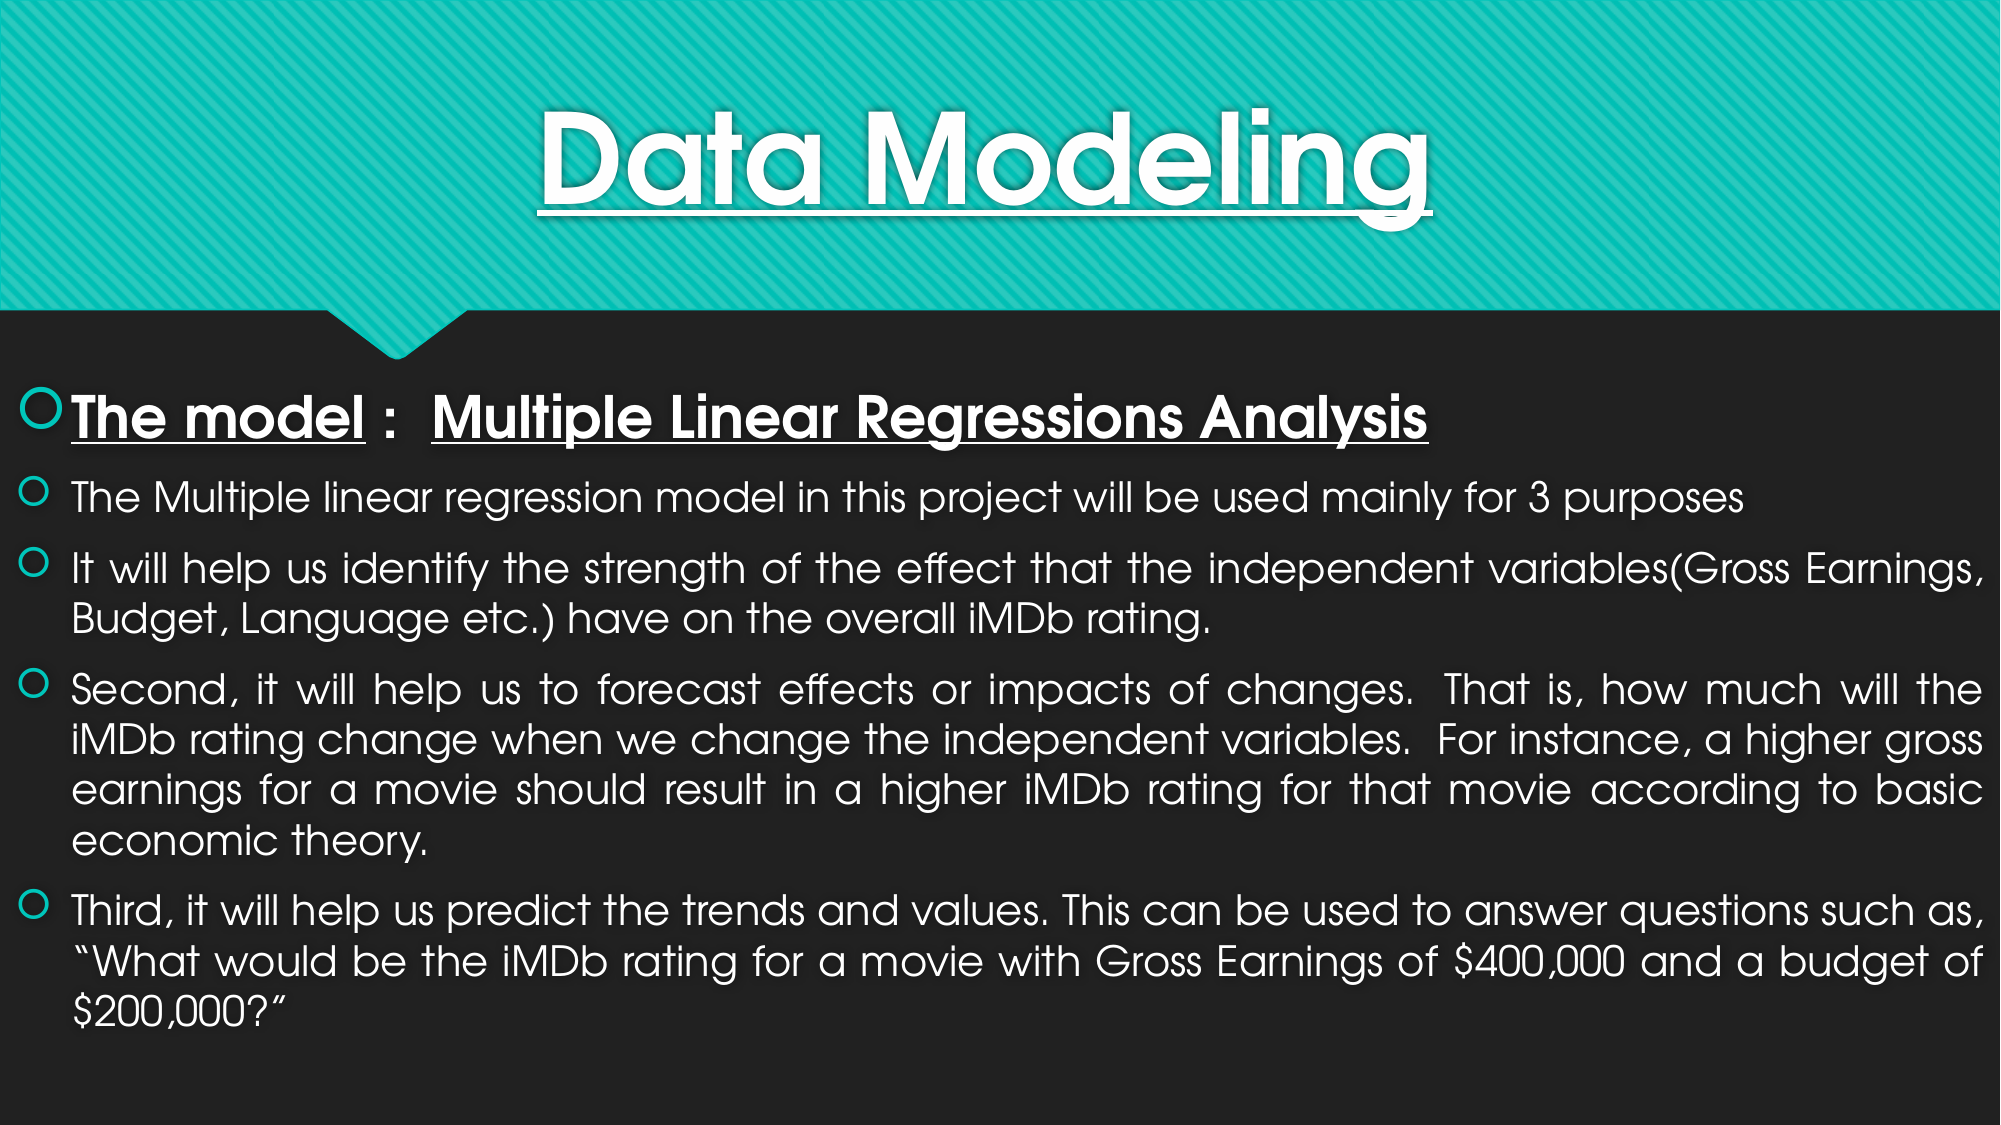

# Data Modeling
The model :  Multiple Linear Regressions Analysis
The Multiple linear regression model in this project will be used mainly for 3 purposes
It will help us identify the strength of the effect that the independent variables(Gross Earnings, Budget, Language etc.) have on the overall iMDb rating.
Second, it will help us to forecast effects or impacts of changes.  That is, how much will the iMDb rating change when we change the independent variables.  For instance, a higher gross earnings for a movie should result in a higher iMDb rating for that movie according to basic economic theory.
Third, it will help us predict the trends and values. This can be used to answer questions such as, “What would be the iMDb rating for a movie with Gross Earnings of $400,000 and a budget of $200,000?”